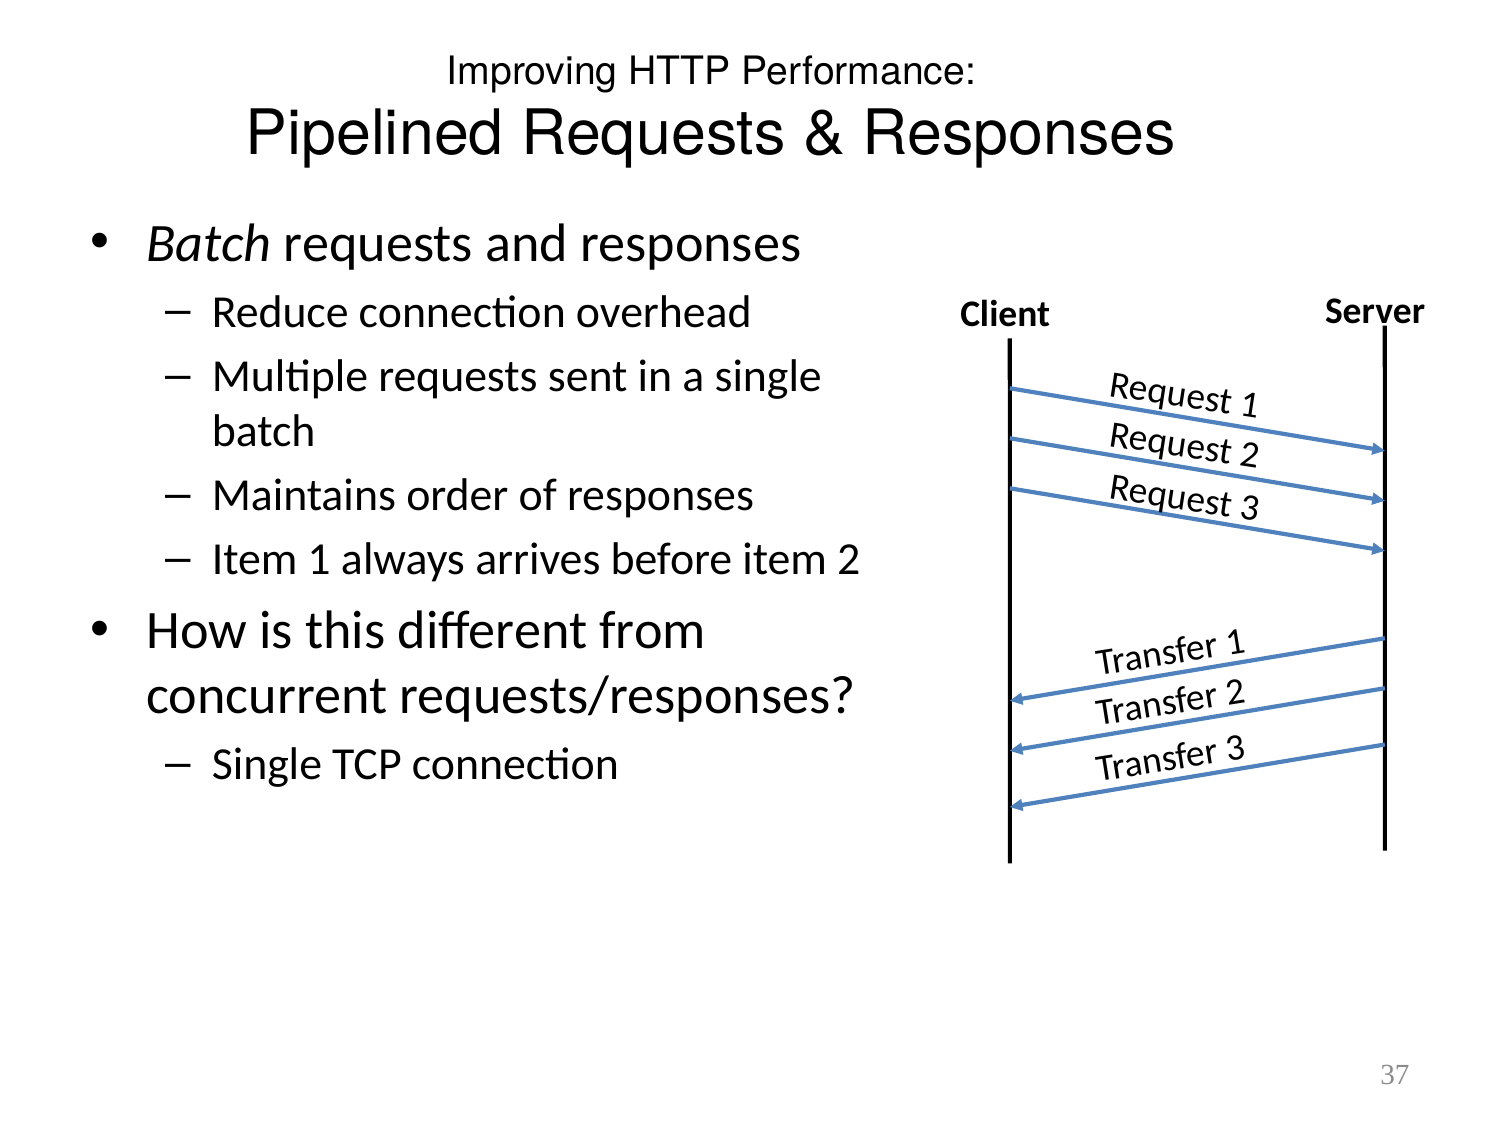

# Improving HTTP Performance: Pipelined Requests & Responses
Batch requests and responses
Reduce connection overhead
Multiple requests sent in a single batch
Maintains order of responses
Item 1 always arrives before item 2
How is this different from concurrent requests/responses?
Single TCP connection
Server
Client

Request 1

Request 2

Request 3

Transfer 1

Transfer 2

Transfer 3

37